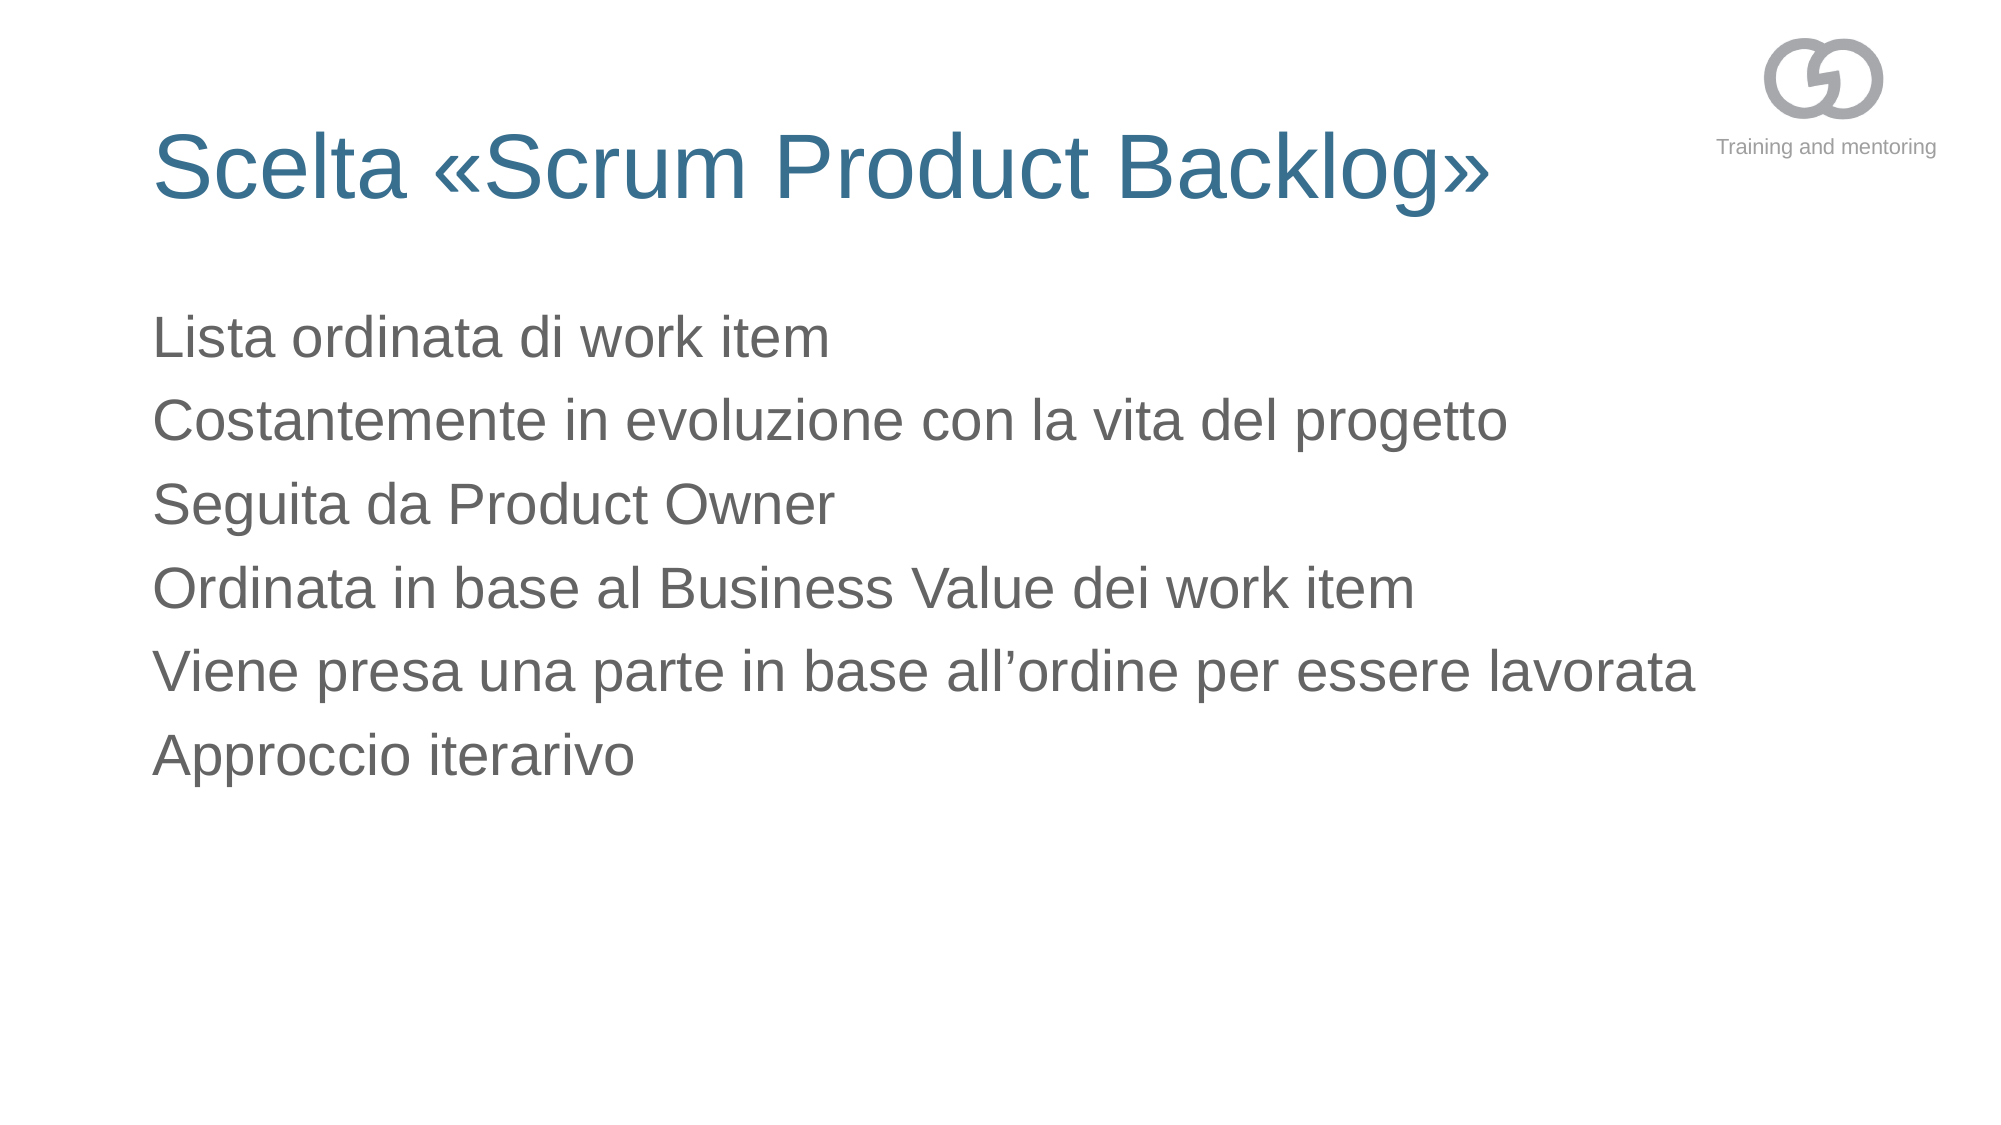

# Scelta «Scrum Product Backlog»
Lista ordinata di work item
Costantemente in evoluzione con la vita del progetto
Seguita da Product Owner
Ordinata in base al Business Value dei work item
Viene presa una parte in base all’ordine per essere lavorata
Approccio iterarivo